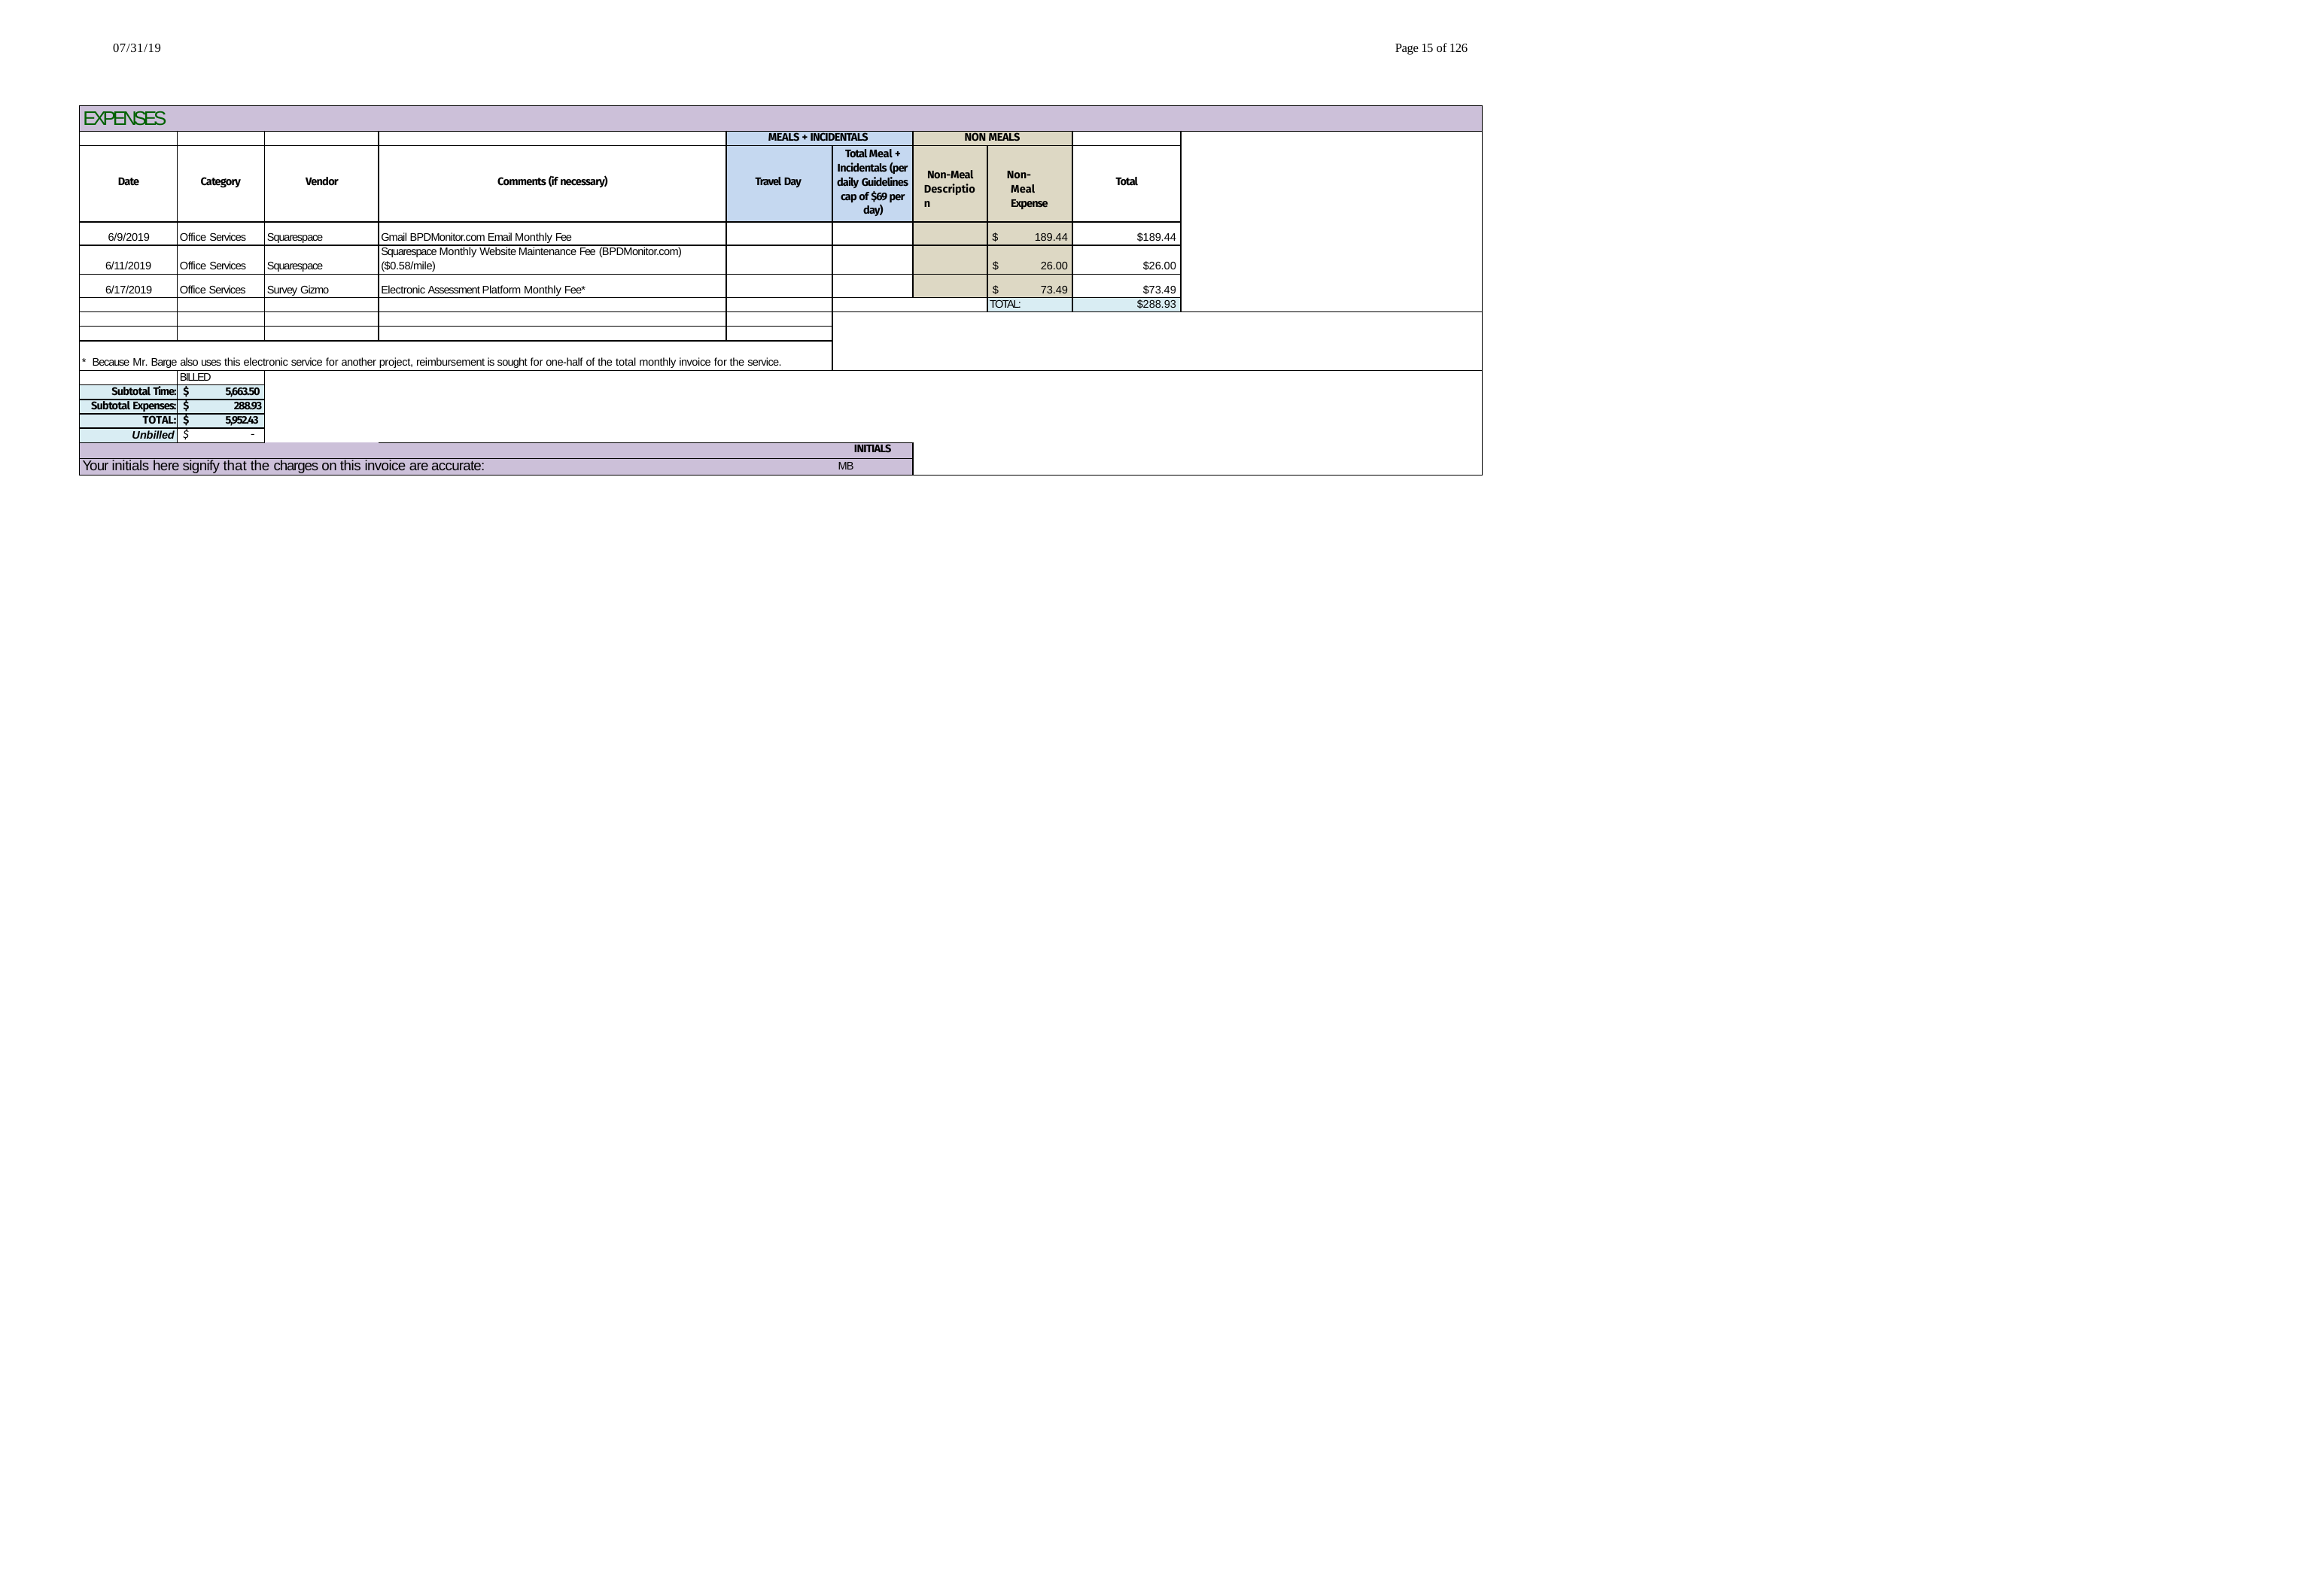

07/31/19
Page 15 of 126
| EXPENSES |  |  |  |  |  |  |  |  |  |
| --- | --- | --- | --- | --- | --- | --- | --- | --- | --- |
|  |  |  |  | MEALS + INCIDENTALS |  | NON MEALS |  |  |  |
| Date | Category | Vendor | Comments (if necessary) | Travel Day | Total Meal + Incidentals (per daily Guidelines cap of $69 per day) | Non-Meal Description | Non-Meal Expense | Total |  |
| 6/9/2019 | Office Services | Squarespace | Gmail BPDMonitor.com Email Monthly Fee |  |  |  | $ 189.44 | $189.44 |  |
| 6/11/2019 | Office Services | Squarespace | Squarespace Monthly Website Maintenance Fee (BPDMonitor.com) ($0.58/mile) |  |  |  | $ 26.00 | $26.00 |  |
| 6/17/2019 | Office Services | Survey Gizmo | Electronic Assessment Platform Monthly Fee\* |  |  |  | $ 73.49 | $73.49 |  |
|  |  |  |  |  |  |  | TOTAL: | $288.93 |  |
|  |  |  |  |  |  |  |  |  |  |
|  |  |  |  |  |  |  |  |  |  |
| \* Because Mr. Barge also uses this electronic service for another project, reimbursement is sought for one-half of the total monthly invoice for the service. |  |  |  |  |  |  |  |  |  |
|  | BILLED |  |  |  |  |  |  |  |  |
| Subtotal Time: | $ 5,663.50 |  |  |  |  |  |  |  |  |
| Subtotal Expenses: | $ 288.93 |  |  |  |  |  |  |  |  |
| TOTAL: | $ 5,952.43 |  |  |  |  |  |  |  |  |
| Unbilled | $ - |  |  |  |  |  |  |  |  |
|  |  |  |  |  | INITIALS |  |  |  |  |
| Your initials here signify that the charges on this invoice are accurate: |  |  |  |  | MB |  |  |  |  |